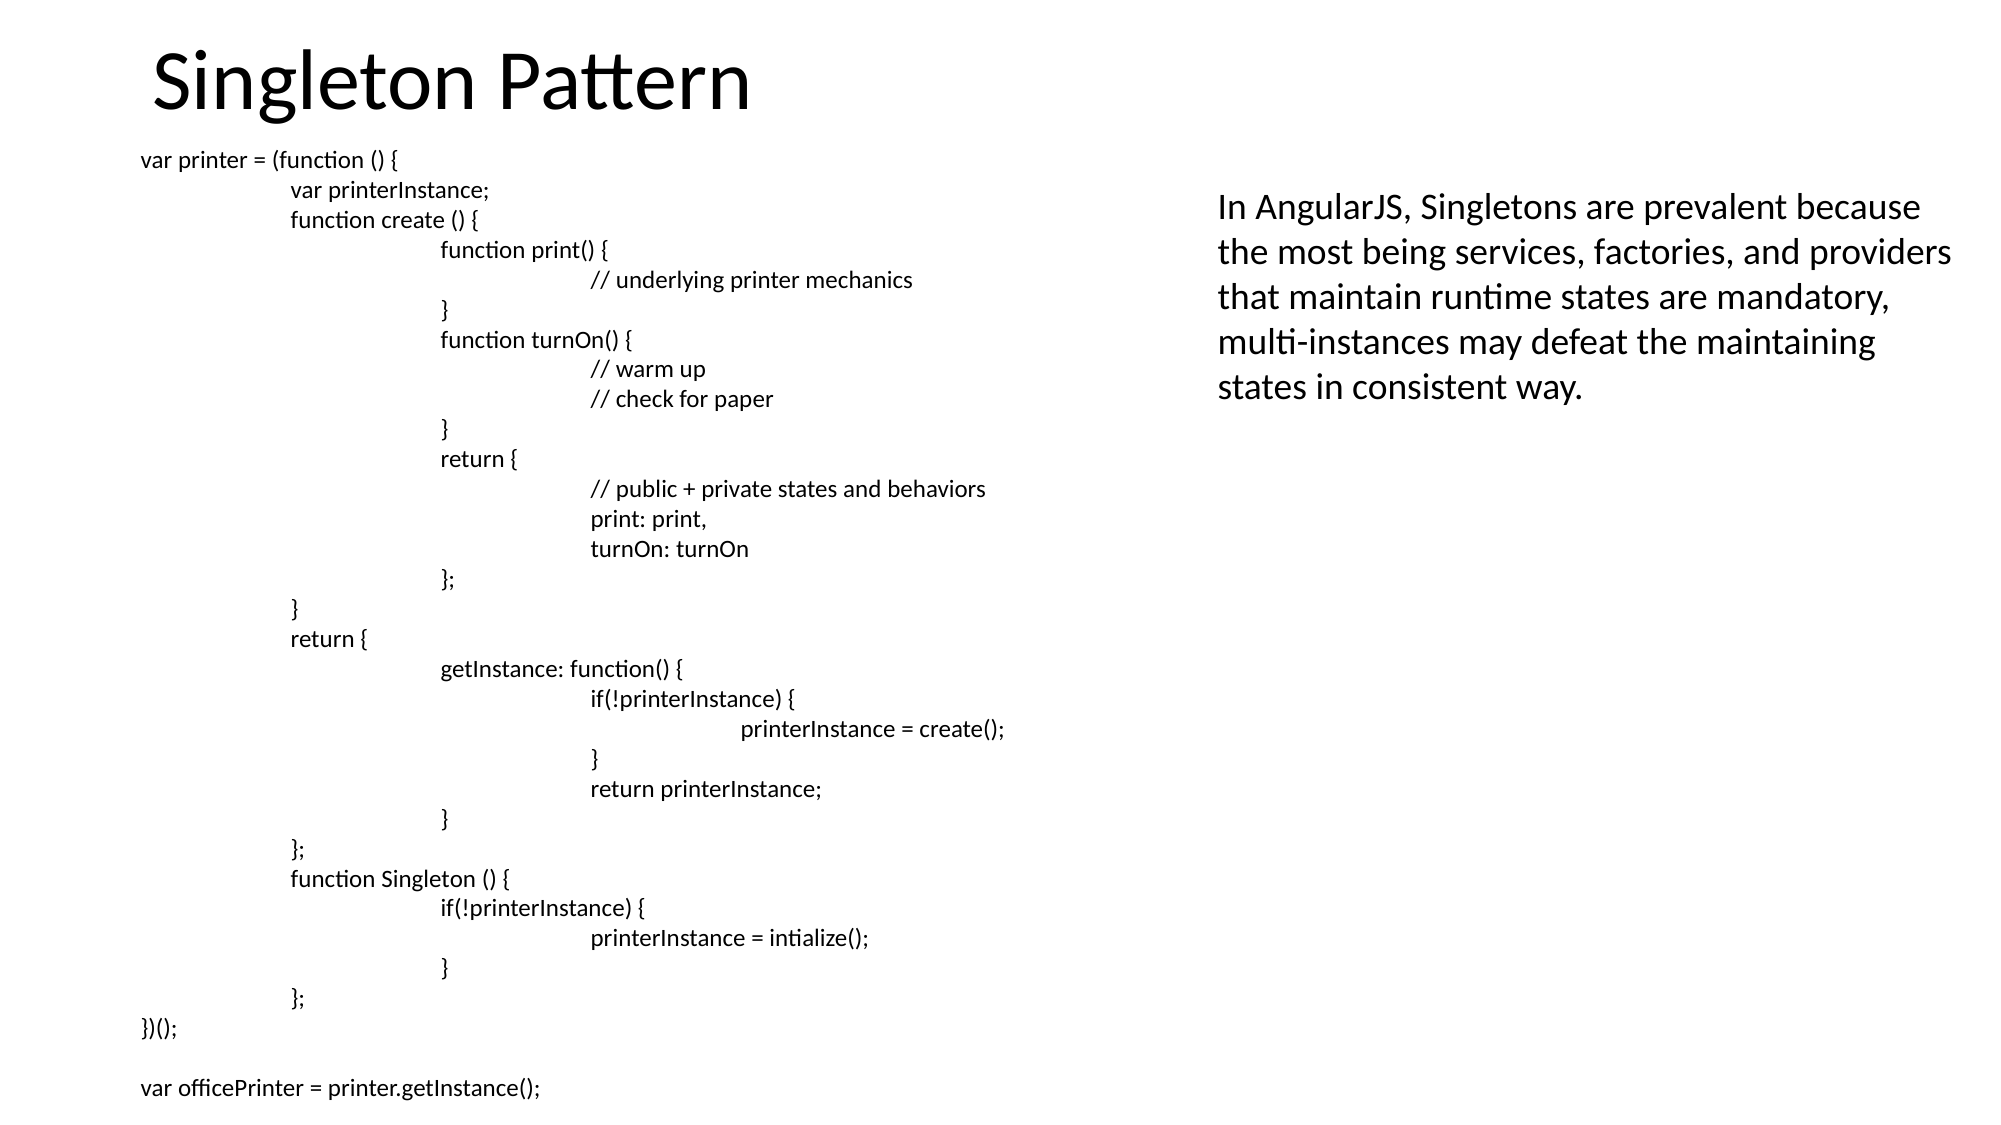

# Singleton Pattern
var printer = (function () {
	var printerInstance;
	function create () {
		function print() {
			// underlying printer mechanics
		}
		function turnOn() {
			// warm up
			// check for paper
		}
		return {
			// public + private states and behaviors
			print: print,
			turnOn: turnOn
		};
	}
	return {
		getInstance: function() {
			if(!printerInstance) {
				printerInstance = create();
			}
			return printerInstance;
		}
	};
	function Singleton () {
		if(!printerInstance) {
			printerInstance = intialize();
		}
	};
})();

var officePrinter = printer.getInstance();

In AngularJS, Singletons are prevalent because the most being services, factories, and providers that maintain runtime states are mandatory, multi-instances may defeat the maintaining states in consistent way.